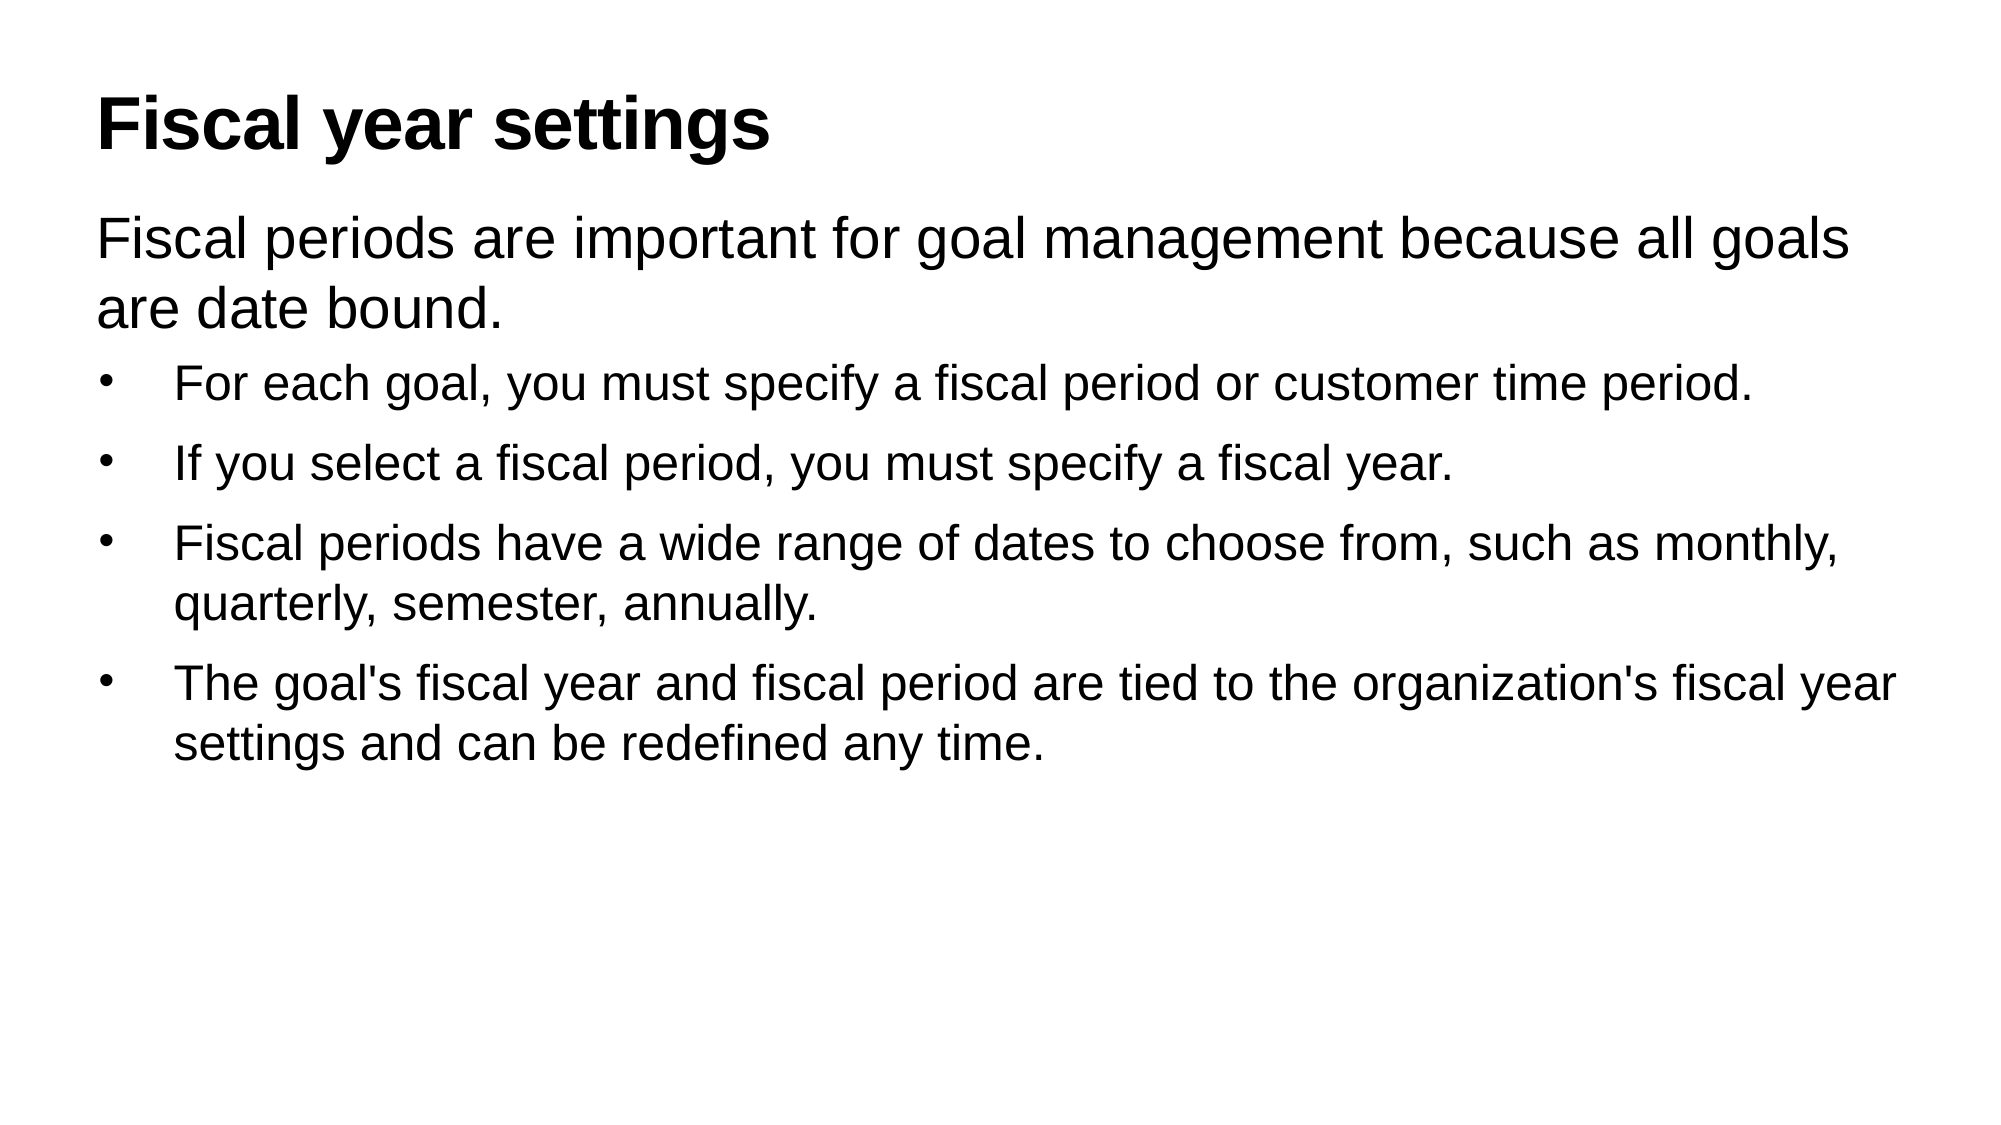

# Fiscal year settings
Fiscal periods are important for goal management because all goals are date bound.
For each goal, you must specify a fiscal period or customer time period.
If you select a fiscal period, you must specify a fiscal year.
Fiscal periods have a wide range of dates to choose from, such as monthly, quarterly, semester, annually.
The goal's fiscal year and fiscal period are tied to the organization's fiscal year settings and can be redefined any time.